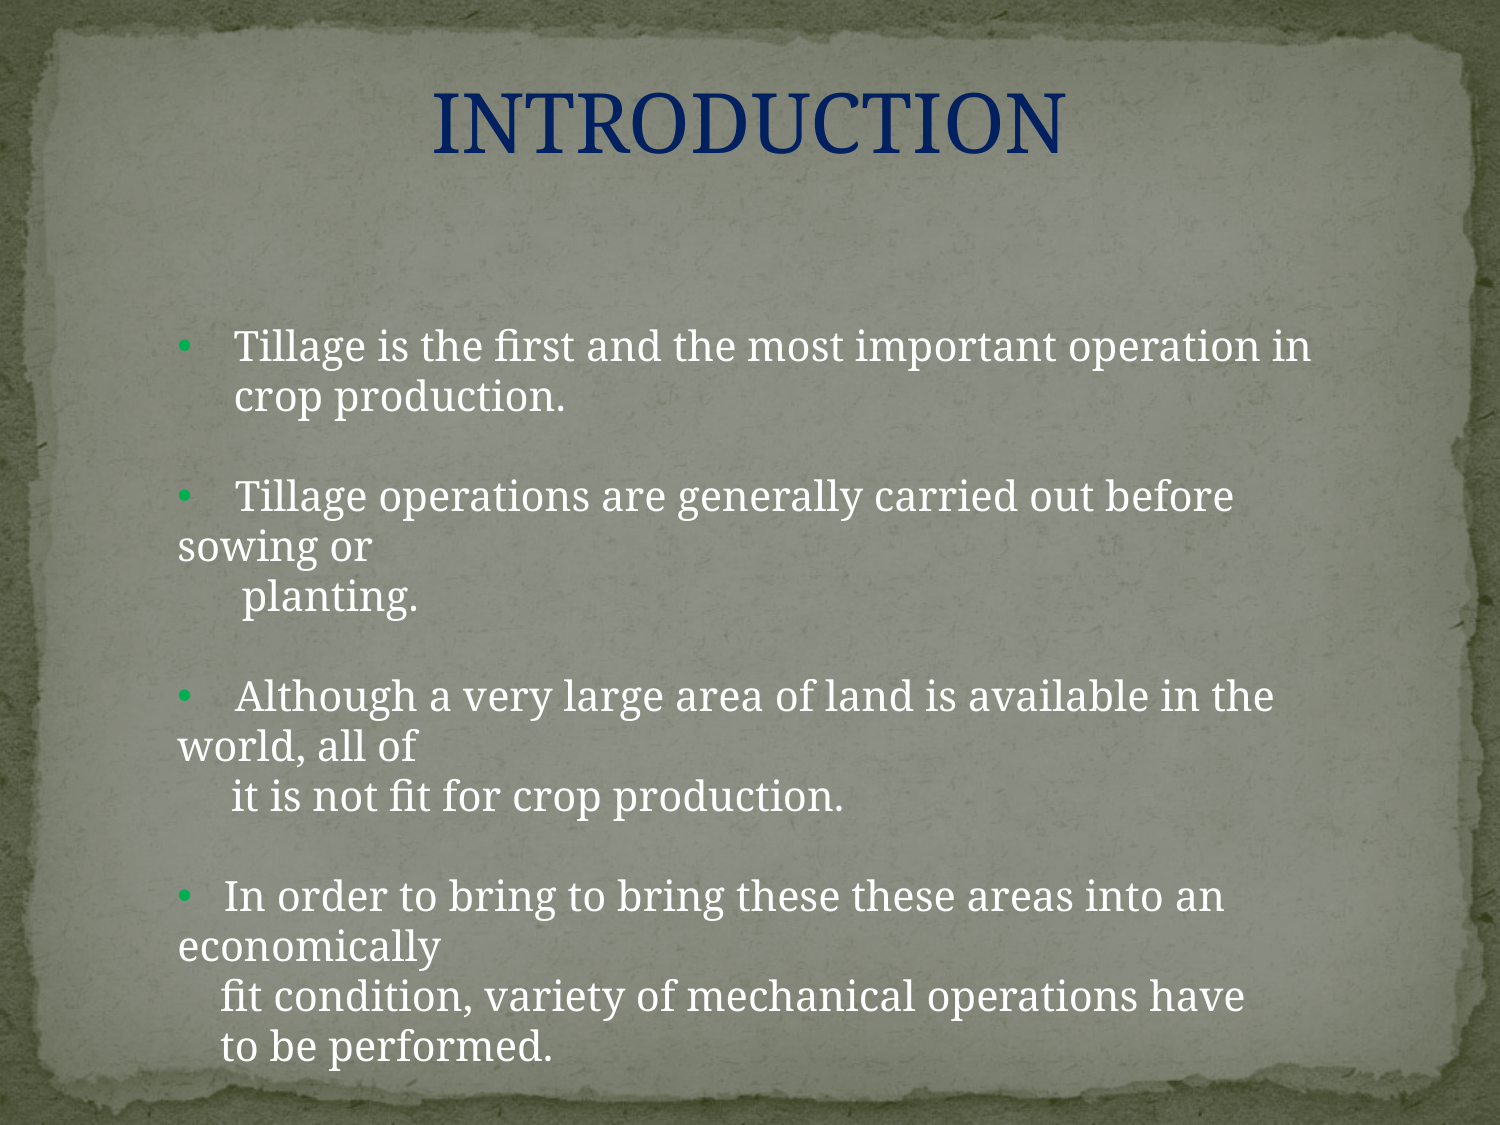

INTRODUCTION
Tillage is the first and the most important operation in crop production.

    Tillage operations are generally carried out before sowing or
      planting.

    Although a very large area of land is available in the world, all of
     it is not fit for crop production.

   In order to bring to bring these these areas into an economically
    fit condition, variety of mechanical operations have
    to be performed.